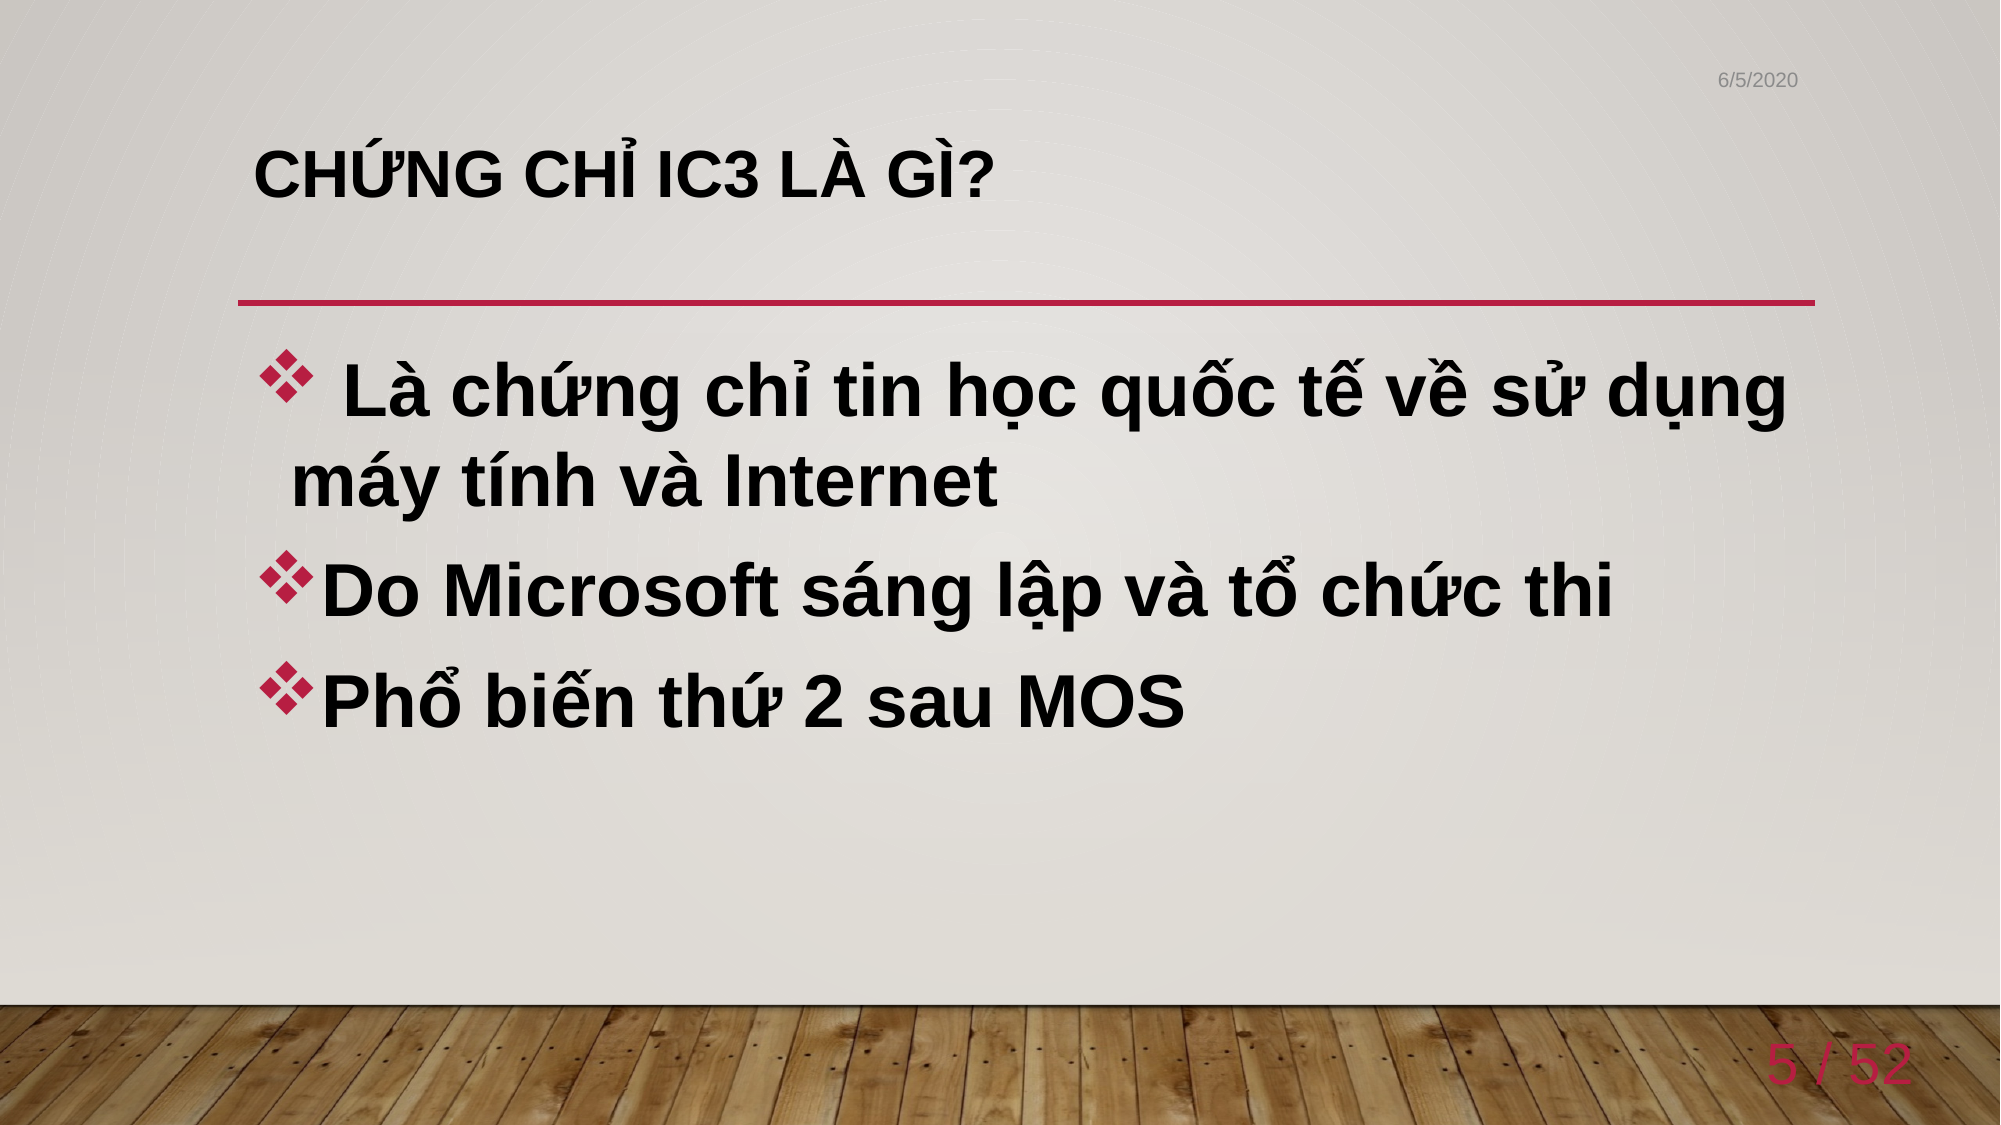

6/5/2020
# Chứng chỉ ic3 là gì?
 Là chứng chỉ tin học quốc tế về sử dụng máy tính và Internet
Do Microsoft sáng lập và tổ chức thi
Phổ biến thứ 2 sau MOS
5